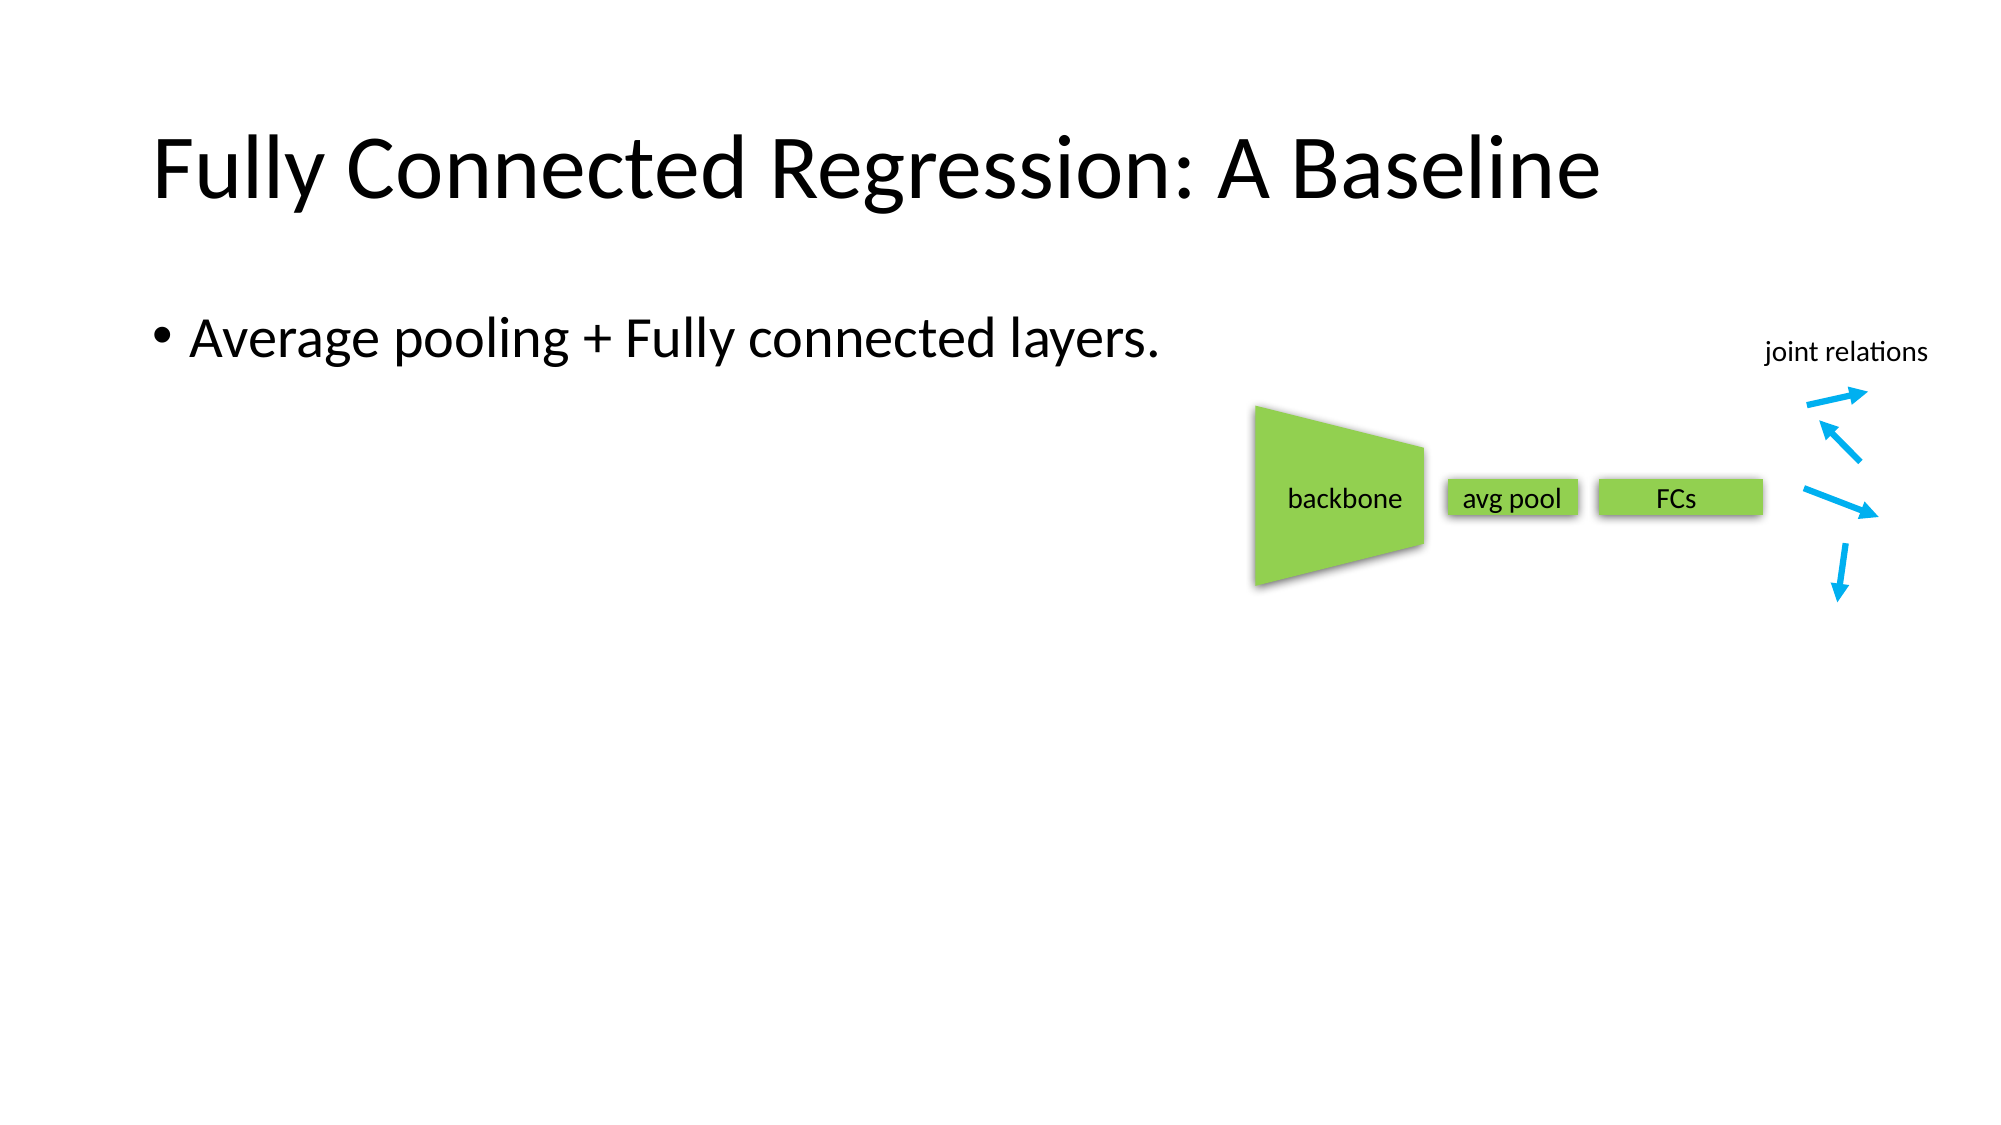

# Fully Connected Regression: A Baseline
Average pooling + Fully connected layers.
joint relations

backbone
avg pool
FCs